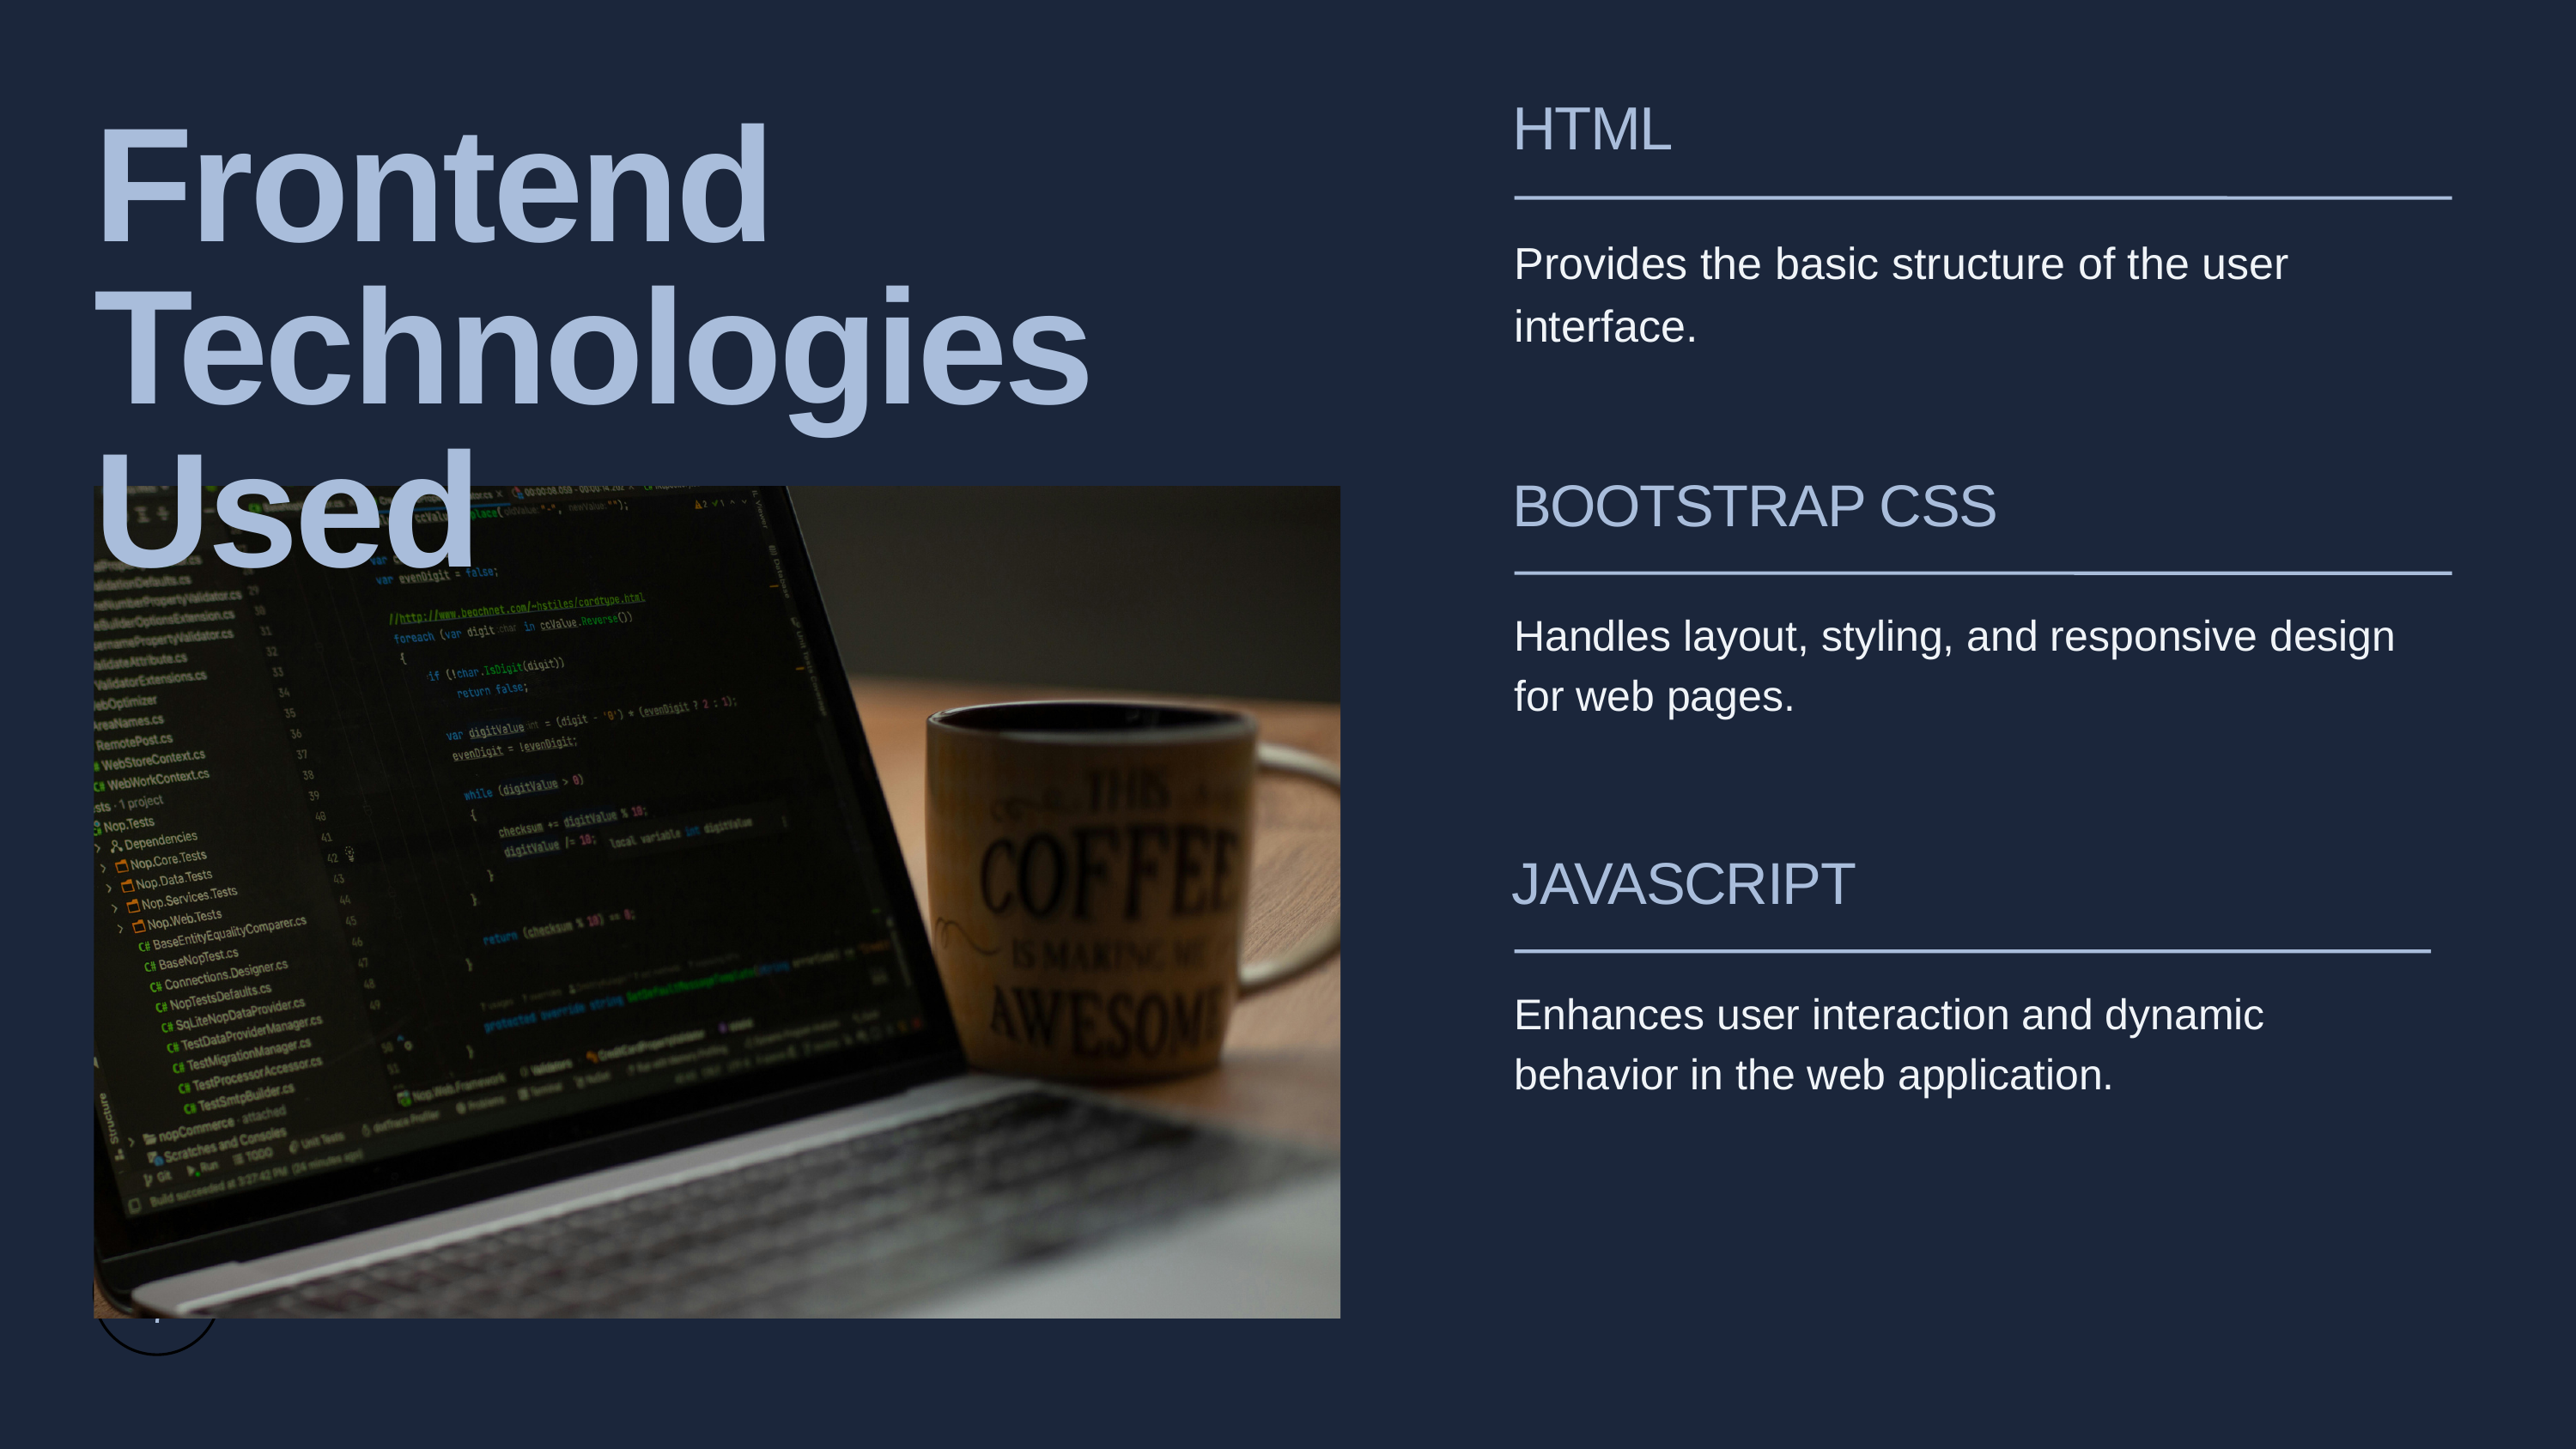

HTML

Provides the basic structure of the user interface.
Frontend Technologies Used
BOOTSTRAP CSS

Handles layout, styling, and responsive design for web pages.

JAVASCRIPT

Enhances user interaction and dynamic behavior in the web application.